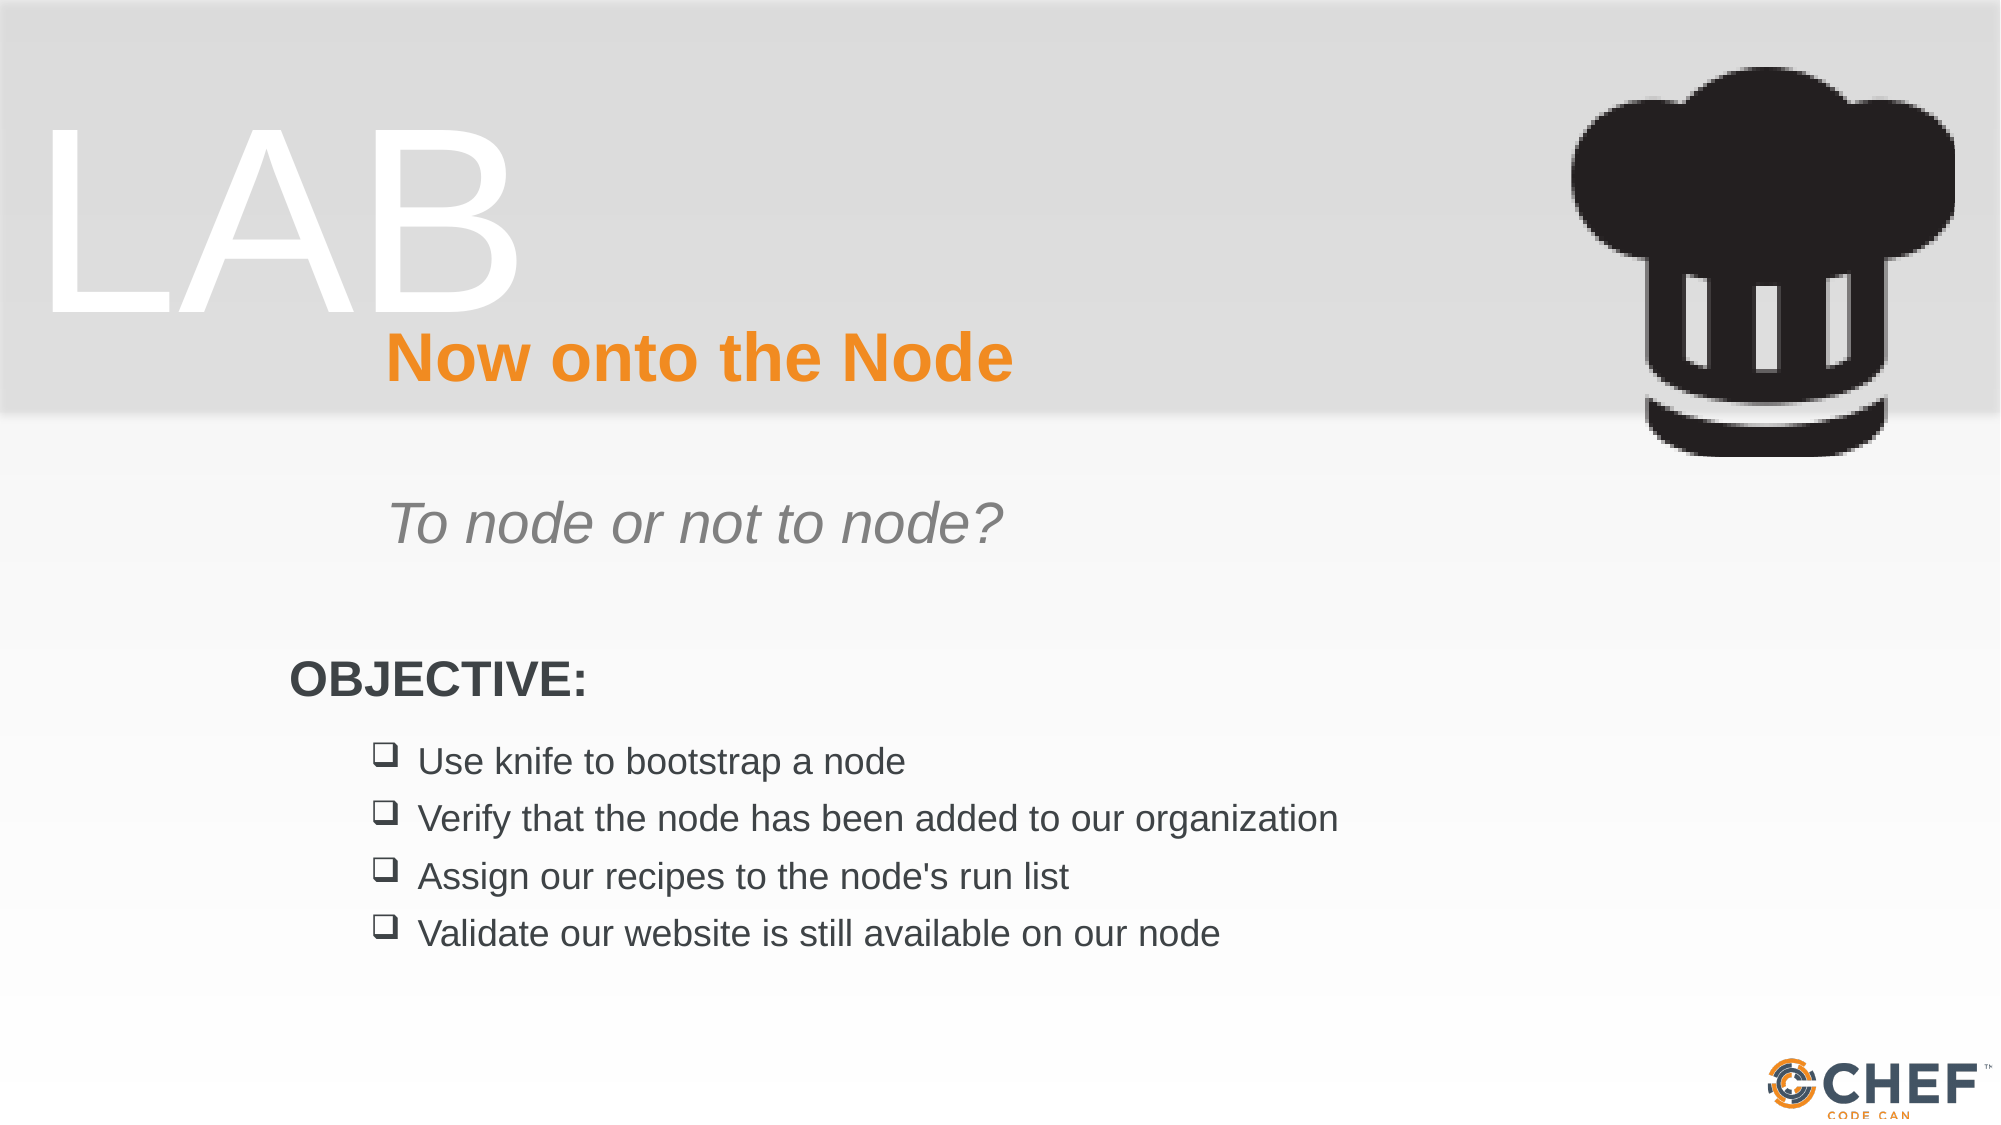

# Now onto the Node
To node or not to node?
Use knife to bootstrap a node
Verify that the node has been added to our organization
Assign our recipes to the node's run list
Validate our website is still available on our node